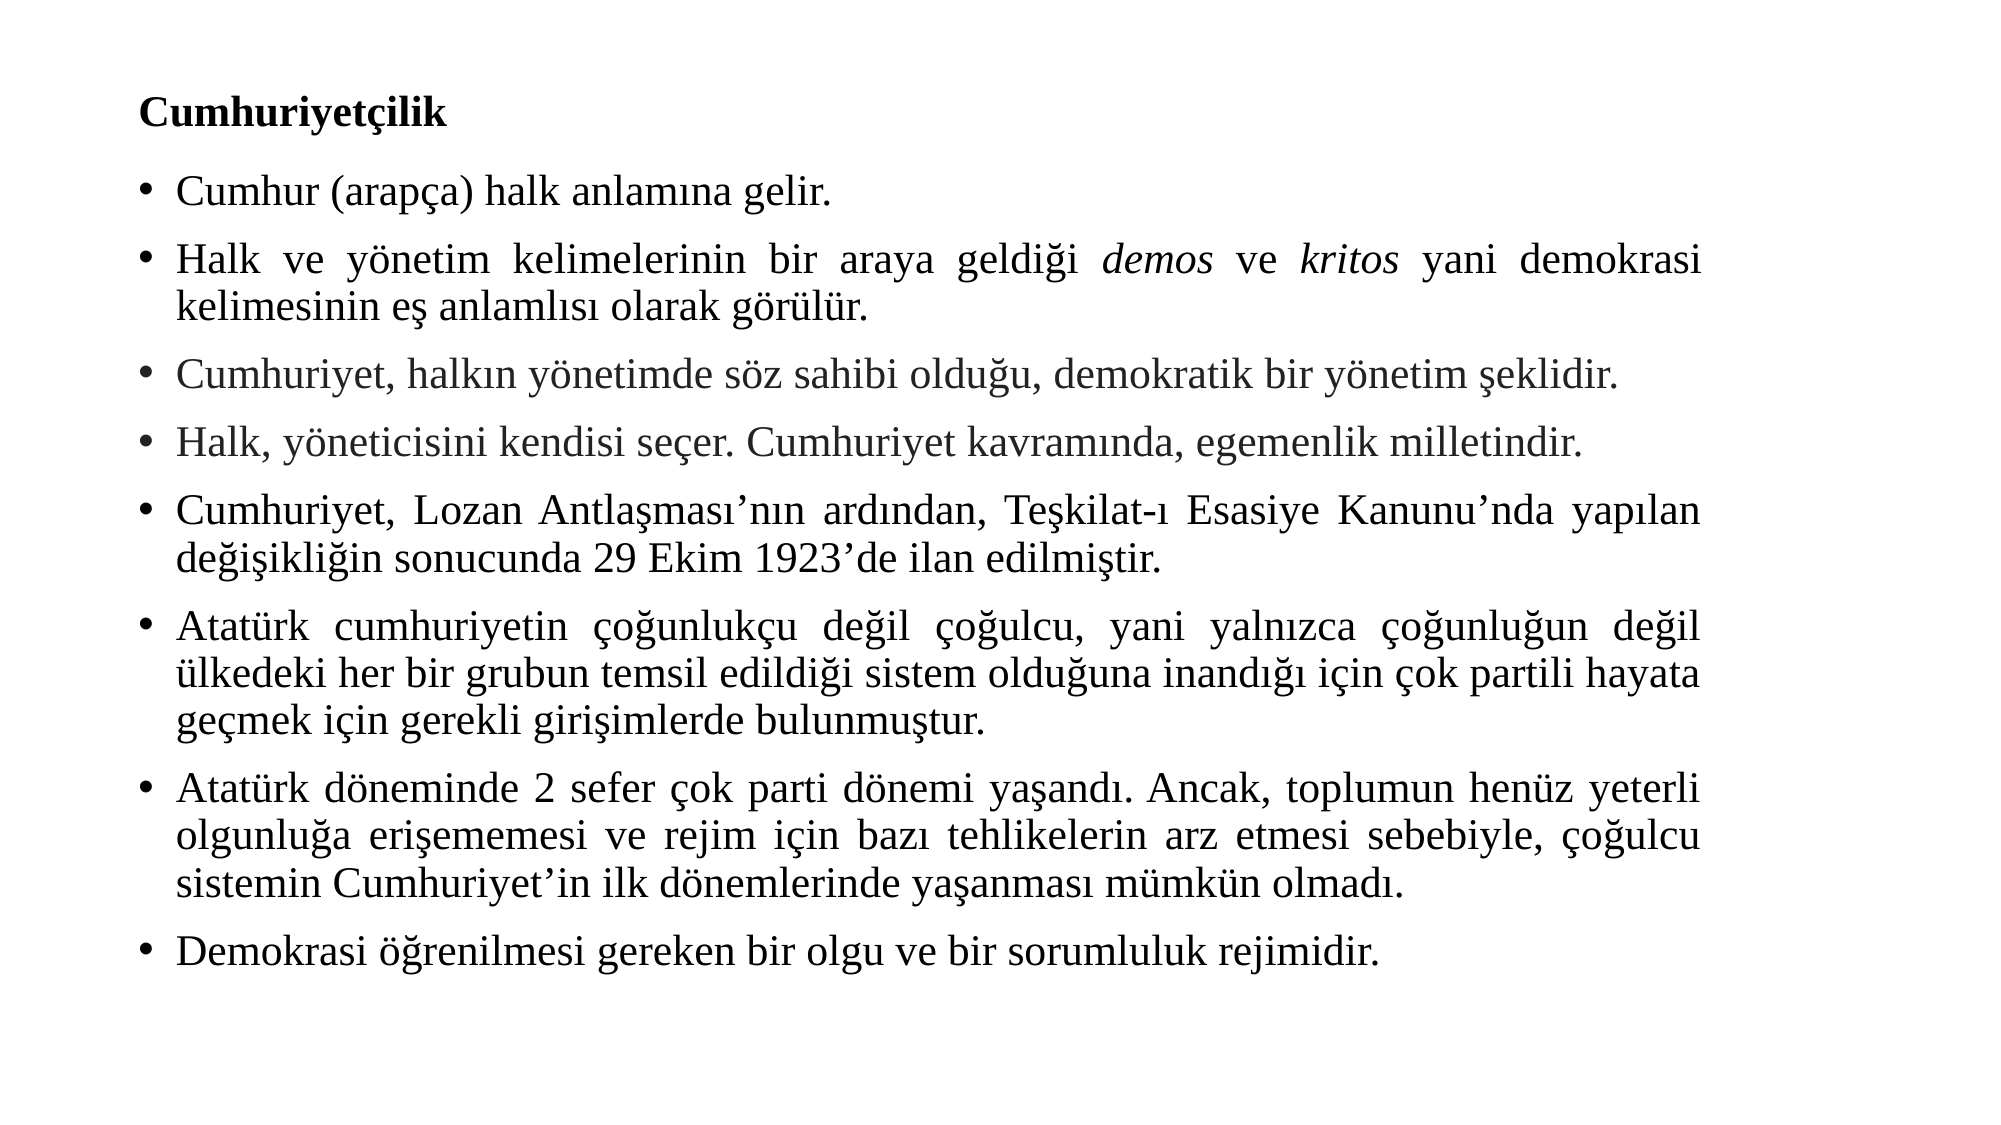

# Cumhuriyetçilik
Cumhur (arapça) halk anlamına gelir.
Halk ve yönetim kelimelerinin bir araya geldiği demos ve kritos yani demokrasi kelimesinin eş anlamlısı olarak görülür.
Cumhuriyet, halkın yönetimde söz sahibi olduğu, demokratik bir yönetim şeklidir.
Halk, yöneticisini kendisi seçer. Cumhuriyet kavramında, egemenlik milletindir.
Cumhuriyet, Lozan Antlaşması’nın ardından, Teşkilat-ı Esasiye Kanunu’nda yapılan değişikliğin sonucunda 29 Ekim 1923’de ilan edilmiştir.
Atatürk cumhuriyetin çoğunlukçu değil çoğulcu, yani yalnızca çoğunluğun değil ülkedeki her bir grubun temsil edildiği sistem olduğuna inandığı için çok partili hayata geçmek için gerekli girişimlerde bulunmuştur.
Atatürk döneminde 2 sefer çok parti dönemi yaşandı. Ancak, toplumun henüz yeterli olgunluğa erişememesi ve rejim için bazı tehlikelerin arz etmesi sebebiyle, çoğulcu sistemin Cumhuriyet’in ilk dönemlerinde yaşanması mümkün olmadı.
Demokrasi öğrenilmesi gereken bir olgu ve bir sorumluluk rejimidir.